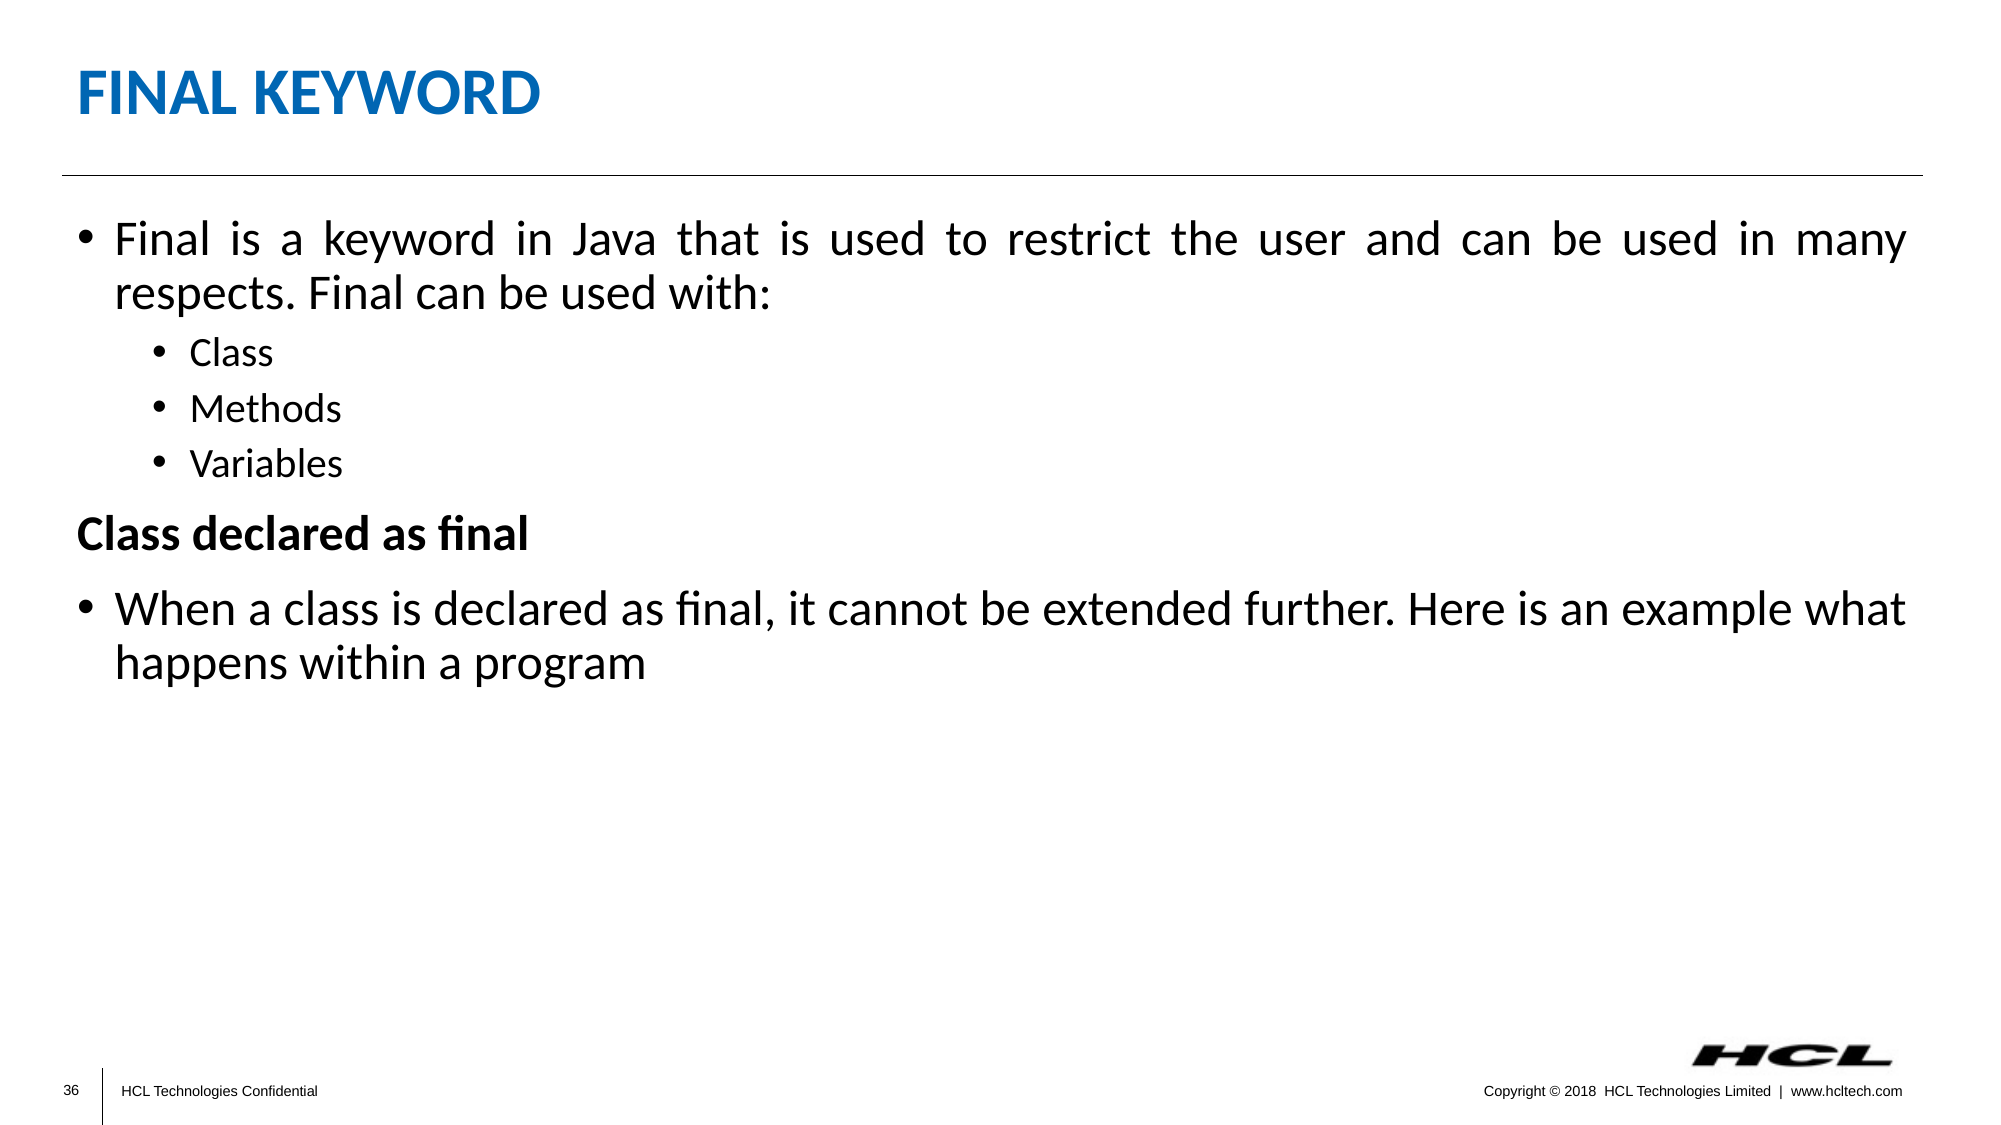

# Final Keyword
Final is a keyword in Java that is used to restrict the user and can be used in many respects. Final can be used with:
Class
Methods
Variables
Class declared as final
When a class is declared as final, it cannot be extended further. Here is an example what happens within a program